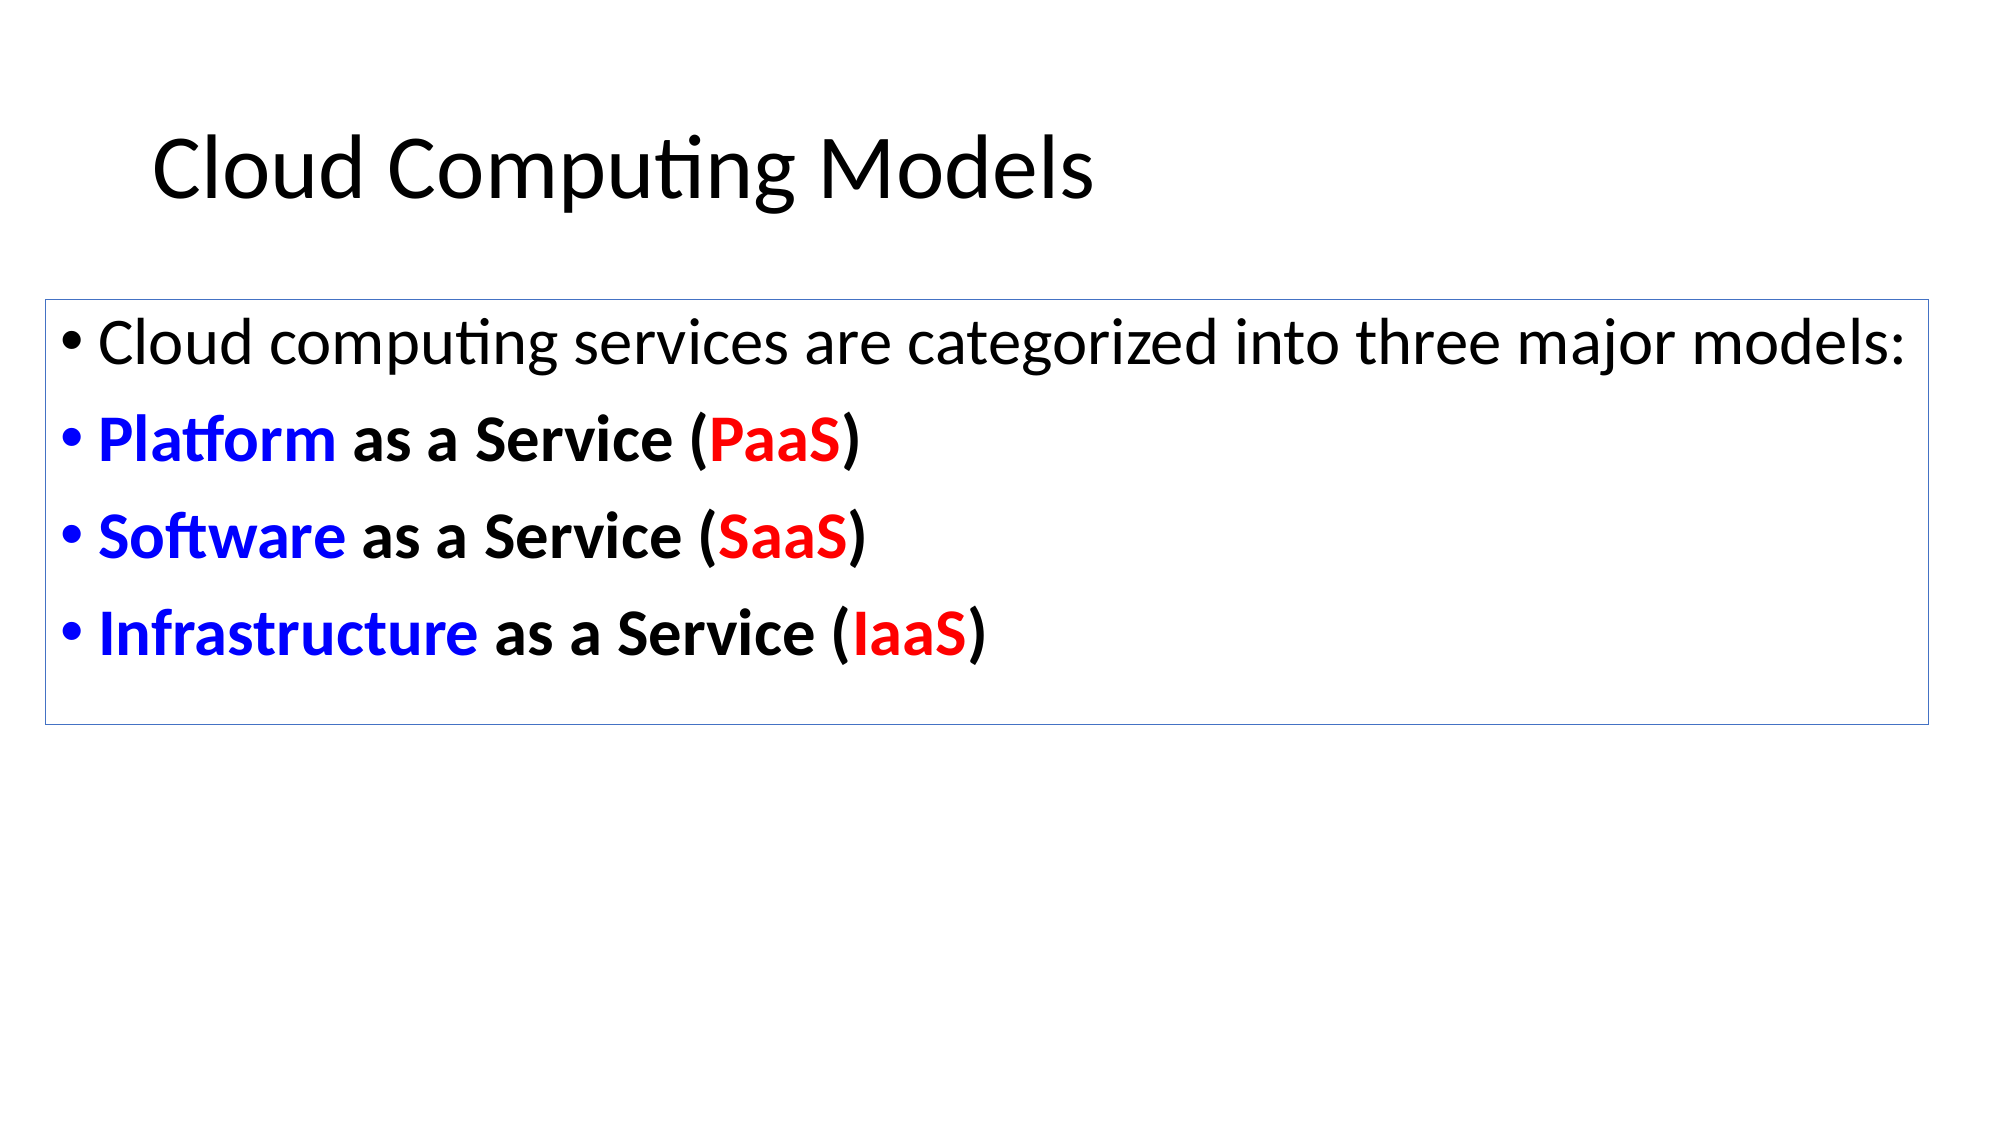

# Cloud Computing Models
Cloud computing services are categorized into three major models:
Platform as a Service (PaaS)
Software as a Service (SaaS)
Infrastructure as a Service (IaaS)